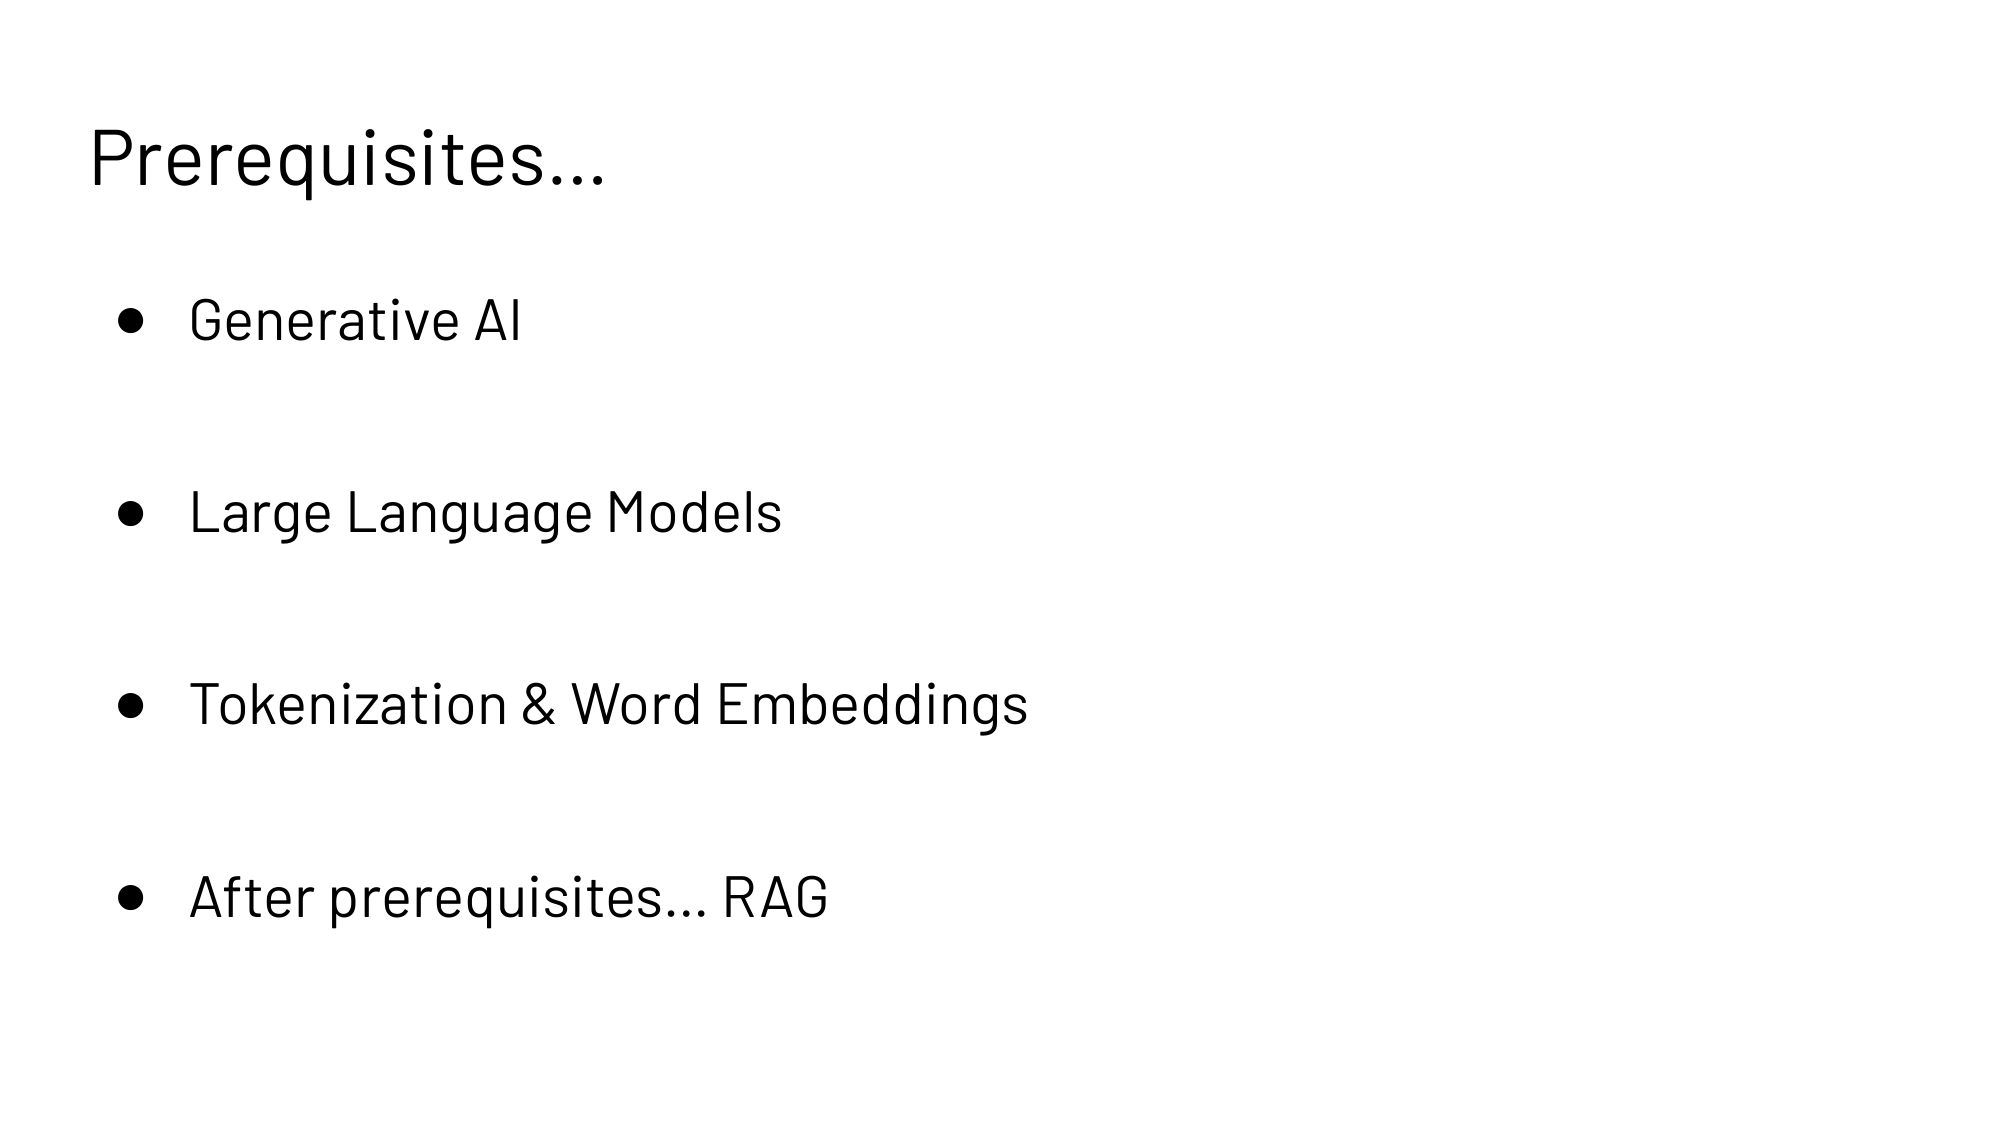

# Prerequisites…

Generative AI

Large Language Models

Tokenization & Word Embeddings

After prerequisites… RAG